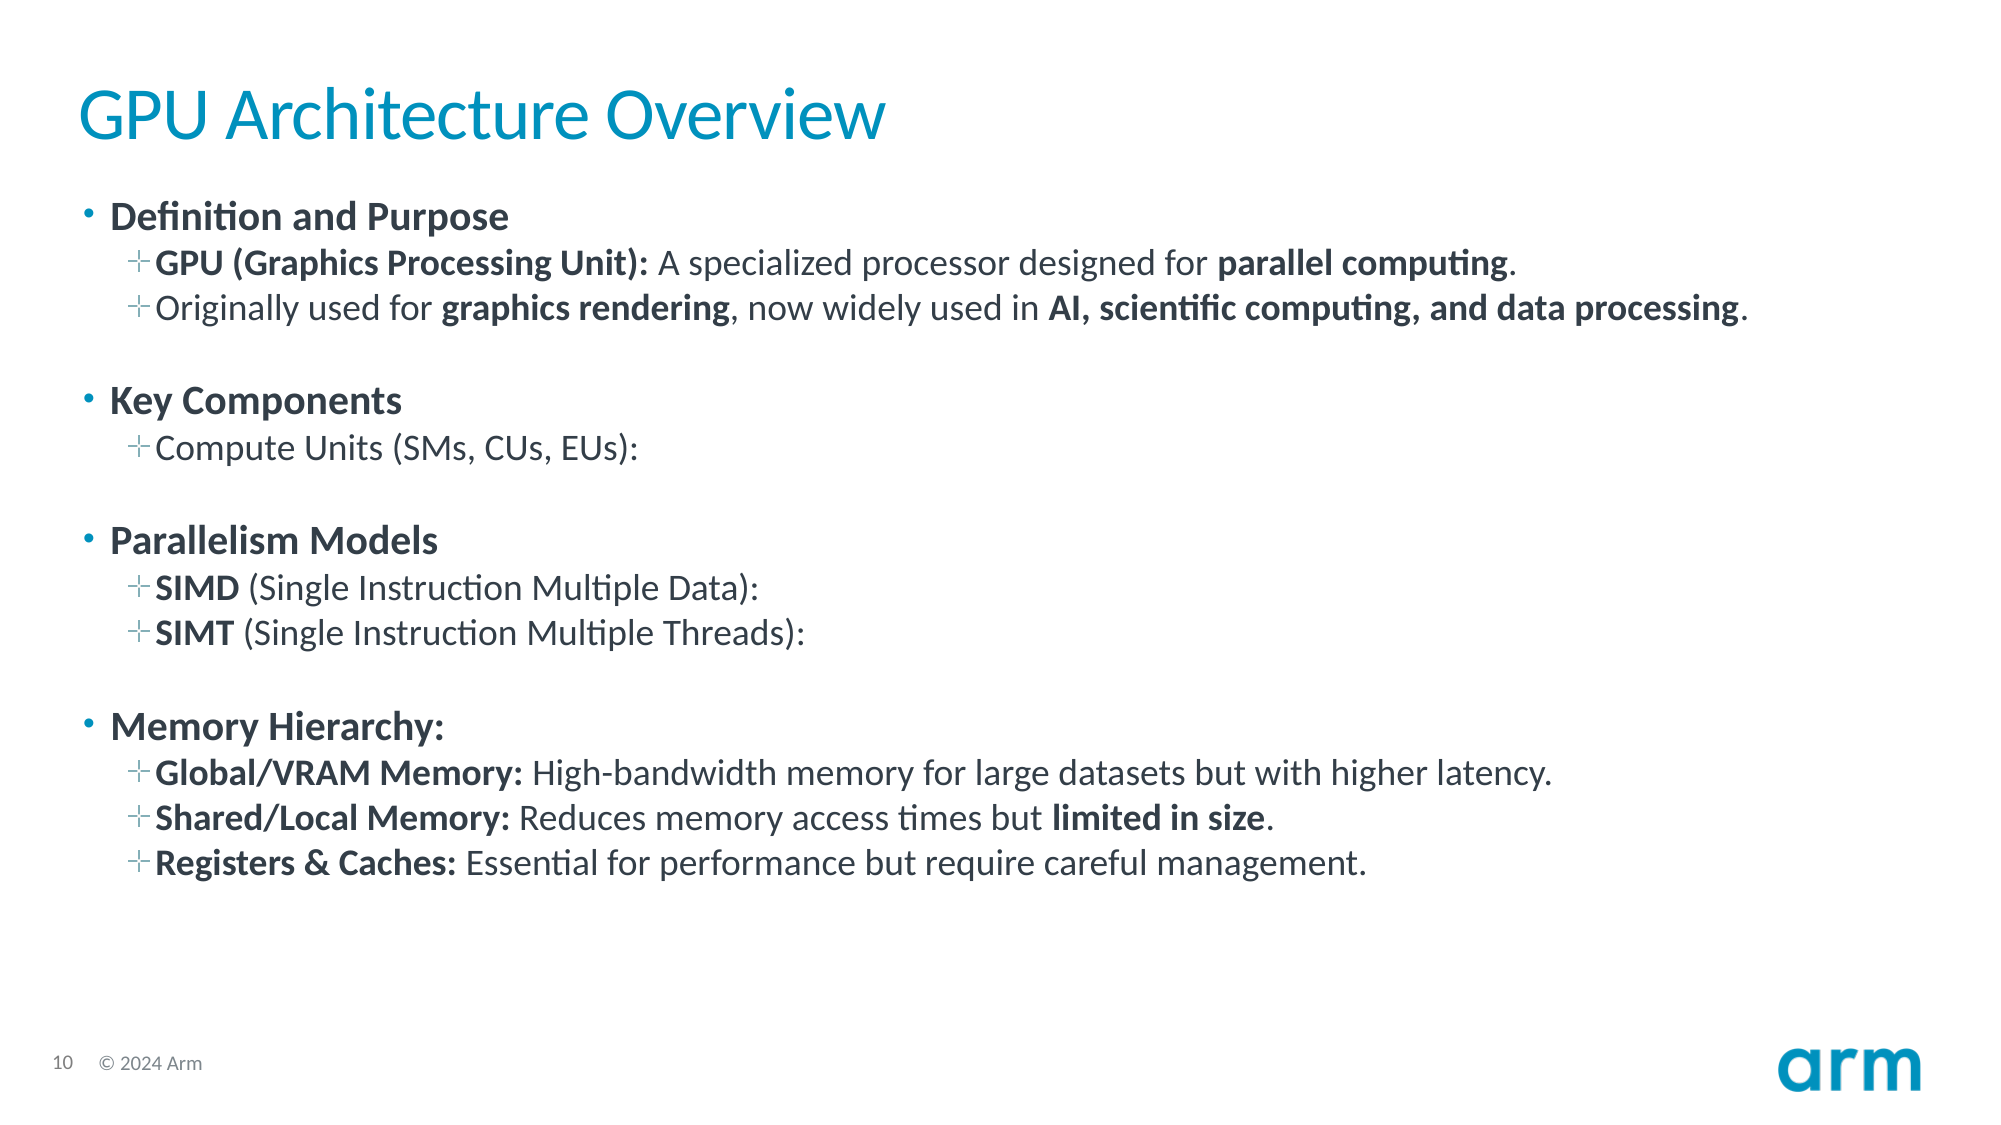

# GPU Architecture Overview
Definition and Purpose
GPU (Graphics Processing Unit): A specialized processor designed for parallel computing.
Originally used for graphics rendering, now widely used in AI, scientific computing, and data processing.

Key Components
Compute Units (SMs, CUs, EUs):

Parallelism Models
SIMD (Single Instruction Multiple Data):
SIMT (Single Instruction Multiple Threads):

Memory Hierarchy:
Global/VRAM Memory: High-bandwidth memory for large datasets but with higher latency.
Shared/Local Memory: Reduces memory access times but limited in size.
Registers & Caches: Essential for performance but require careful management.